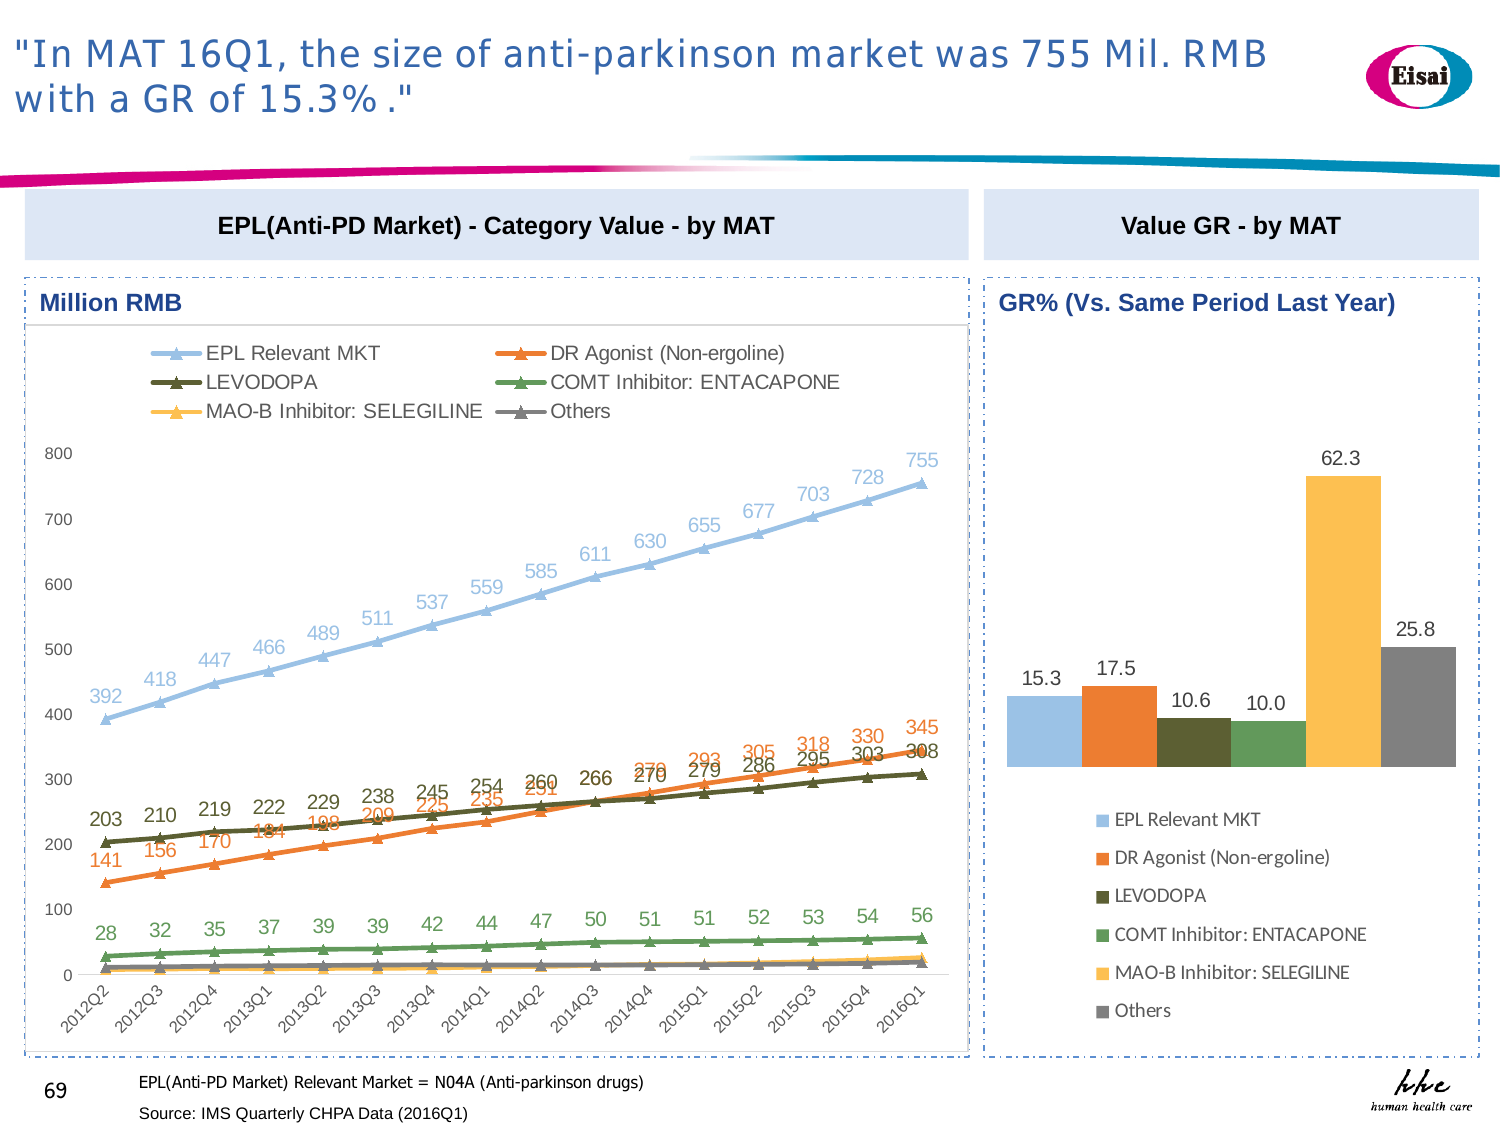

"In MAT 16Q1, the size of anti-parkinson market was 755 Mil. RMB with a GR of 15.3%."
EPL(Anti-PD Market) - Category Value - by MAT
Value GR - by MAT

Million RMB
GR% (Vs. Same Period Last Year)

### Chart

| Category | EPL Relevant MKT | DR Agonist (Non-ergoline) | LEVODOPA | COMT Inhibitor: ENTACAPONE | MAO-B Inhibitor: SELEGILINE | Others |
|---|---|---|---|---|---|---|
| 2012Q2 | 392.2441 | 141.1858 | 203.4558 | 28.3816 | 7.8434 | 11.3774 |
| 2012Q3 | 418.3796 | 155.7735 | 209.7955 | 32.3049 | 8.4792 | 12.0265 |
| 2012Q4 | 447.0873 | 169.9074 | 219.3101 | 35.2718 | 9.572 | 13.0259 |
| 2013Q1 | 466.465 | 184.4735 | 222.3612 | 36.9768 | 9.0075 | 13.6461 |
| 2013Q2 | 489.3578 | 197.7764 | 228.9522 | 38.9935 | 9.5268 | 14.1089 |
| 2013Q3 | 511.1871 | 209.4123 | 237.7564 | 39.4884 | 9.6997 | 14.8302 |
| 2013Q4 | 536.645 | 224.5702 | 245.1501 | 41.6731 | 10.1414 | 15.1102 |
| 2014Q1 | 558.6224 | 234.6872 | 253.5742 | 43.7658 | 11.7791 | 14.8162 |
| 2014Q2 | 584.5909 | 250.5741 | 259.8322 | 46.7758 | 12.5101 | 14.8987 |
| 2014Q3 | 610.7225 | 265.9628 | 265.9331 | 49.7245 | 14.1537 | 14.9483 |
| 2014Q4 | 630.2663 | 279.0722 | 270.1048 | 50.5013 | 15.7582 | 14.8298 |
| 2015Q1 | 654.5834 | 293.2577 | 278.6811 | 51.1865 | 16.185 | 15.273 |
| 2015Q2 | 676.8731 | 305.2061 | 285.8205 | 52.0336 | 18.0329 | 15.7801 |
| 2015Q3 | 702.966 | 318.4328 | 295.1084 | 52.8531 | 20.1397 | 16.4321 |
| 2015Q4 | 727.8643 | 330.4191 | 303.0906 | 54.3812 | 22.6112 | 17.3621 |
| 2016Q1 | 754.6878 | 344.708 | 308.1739 | 56.3234 | 26.2738 | 19.2088 |

### Chart

| Category |  |  |  |  |  |  |
|---|---|---|---|---|---|---|
EPL(Anti-PD Market) Relevant Market = N04A (Anti-parkinson drugs)
69
Source: IMS Quarterly CHPA Data (2016Q1)